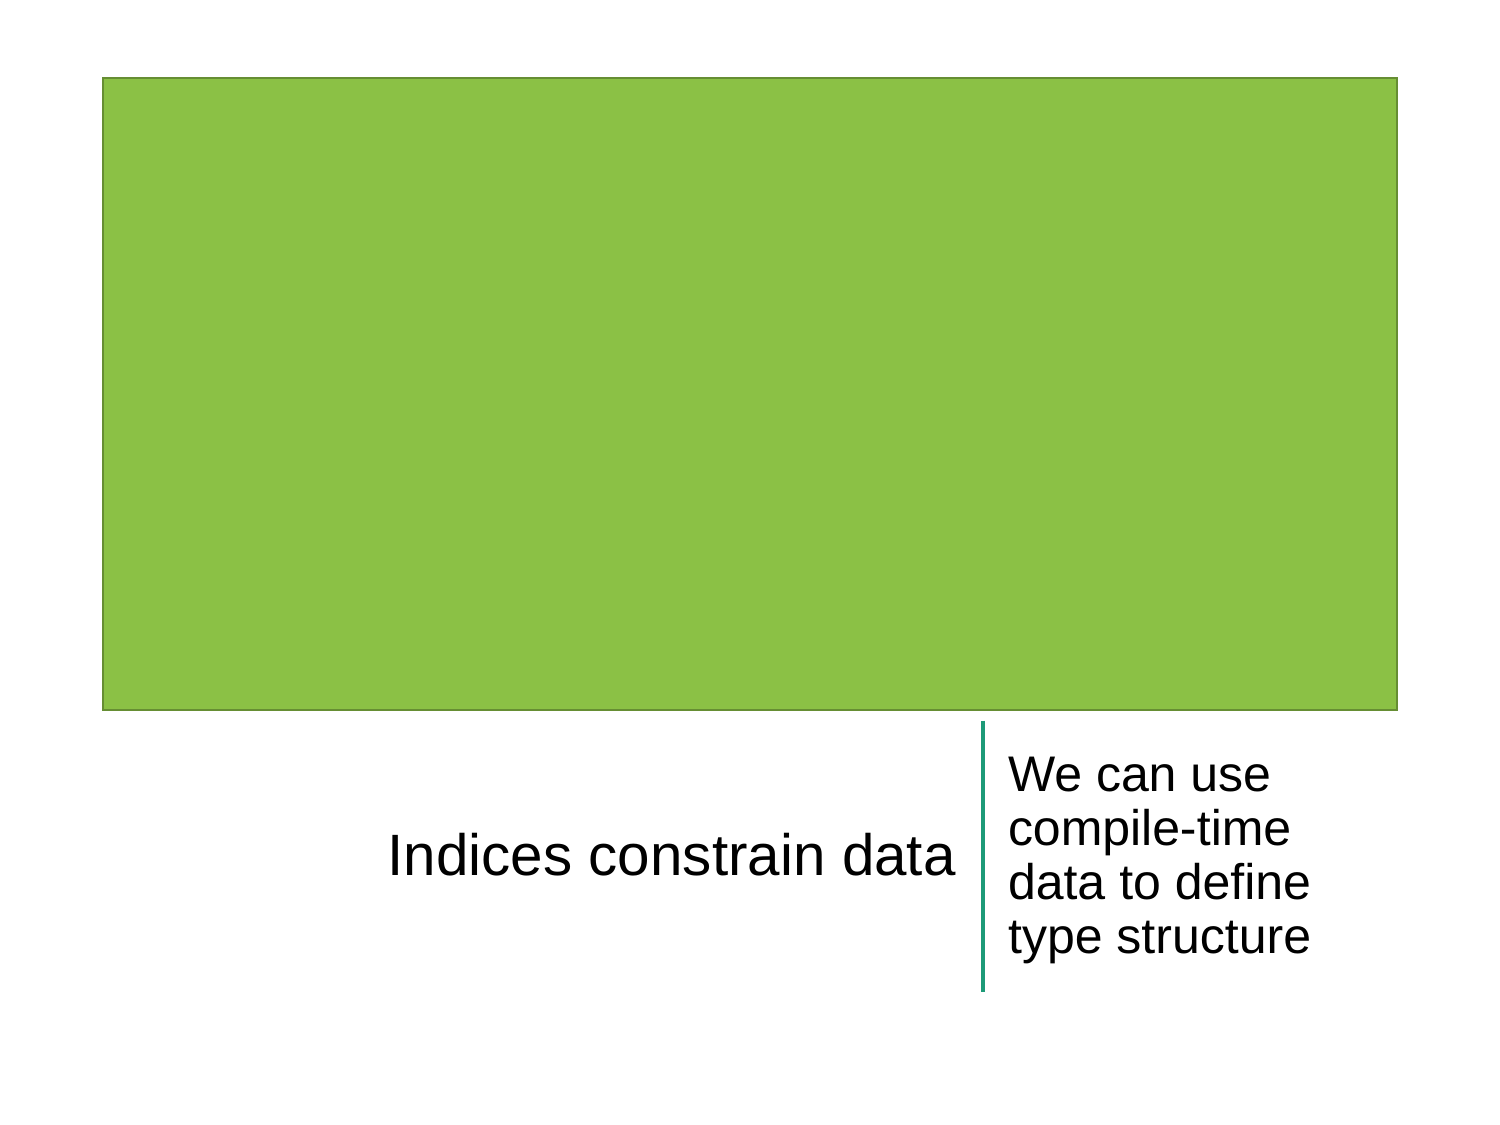

# Indices constrain data
We can use compile-time data to define type structure